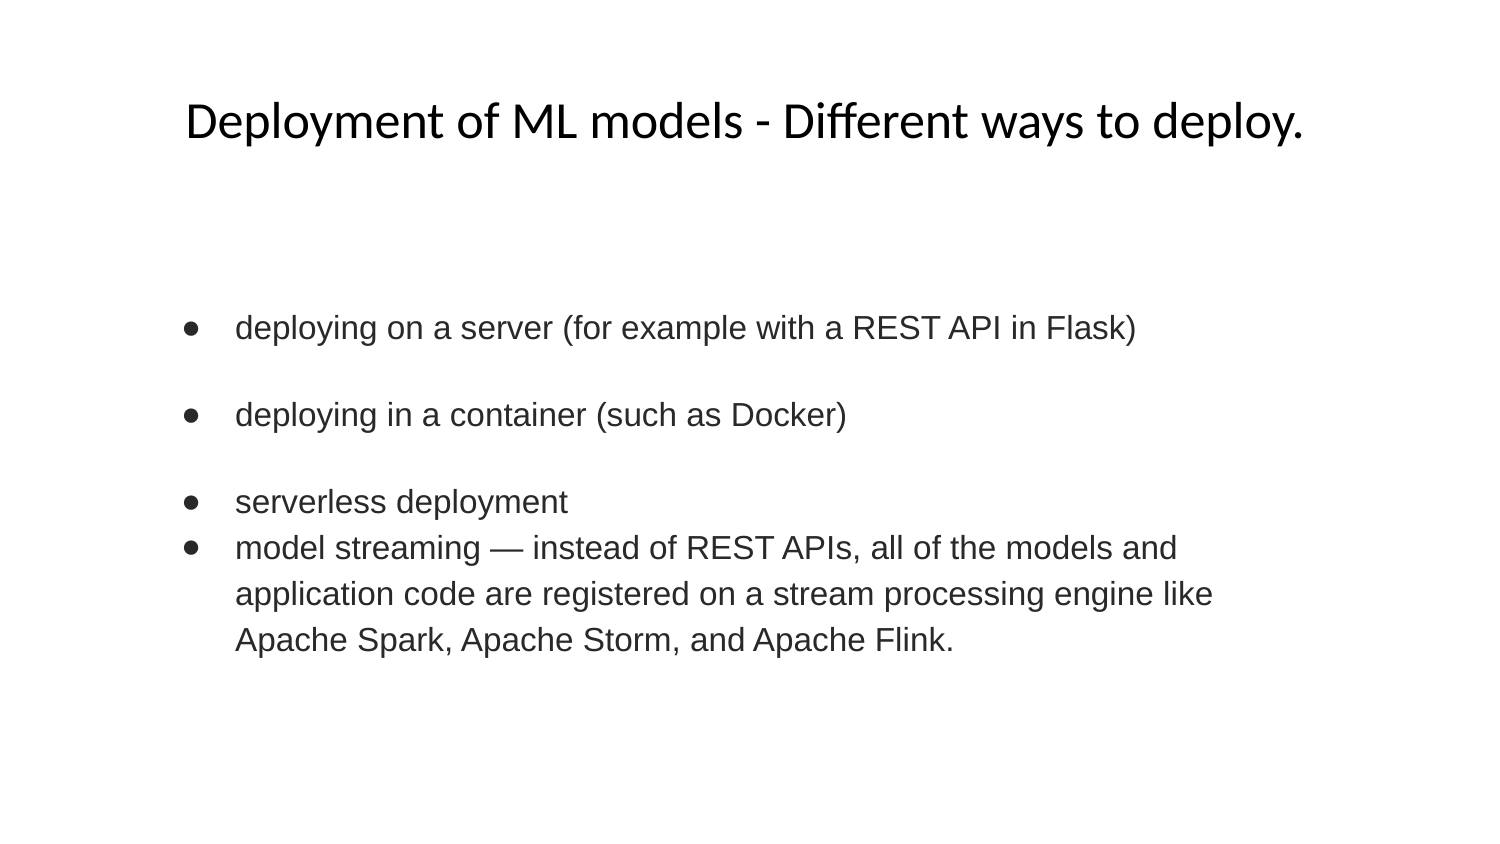

# Deployment of ML models - Different ways to deploy.
deploying on a server (for example with a REST API in Flask)
deploying in a container (such as Docker)
serverless deployment
model streaming — instead of REST APIs, all of the models and application code are registered on a stream processing engine like Apache Spark, Apache Storm, and Apache Flink.